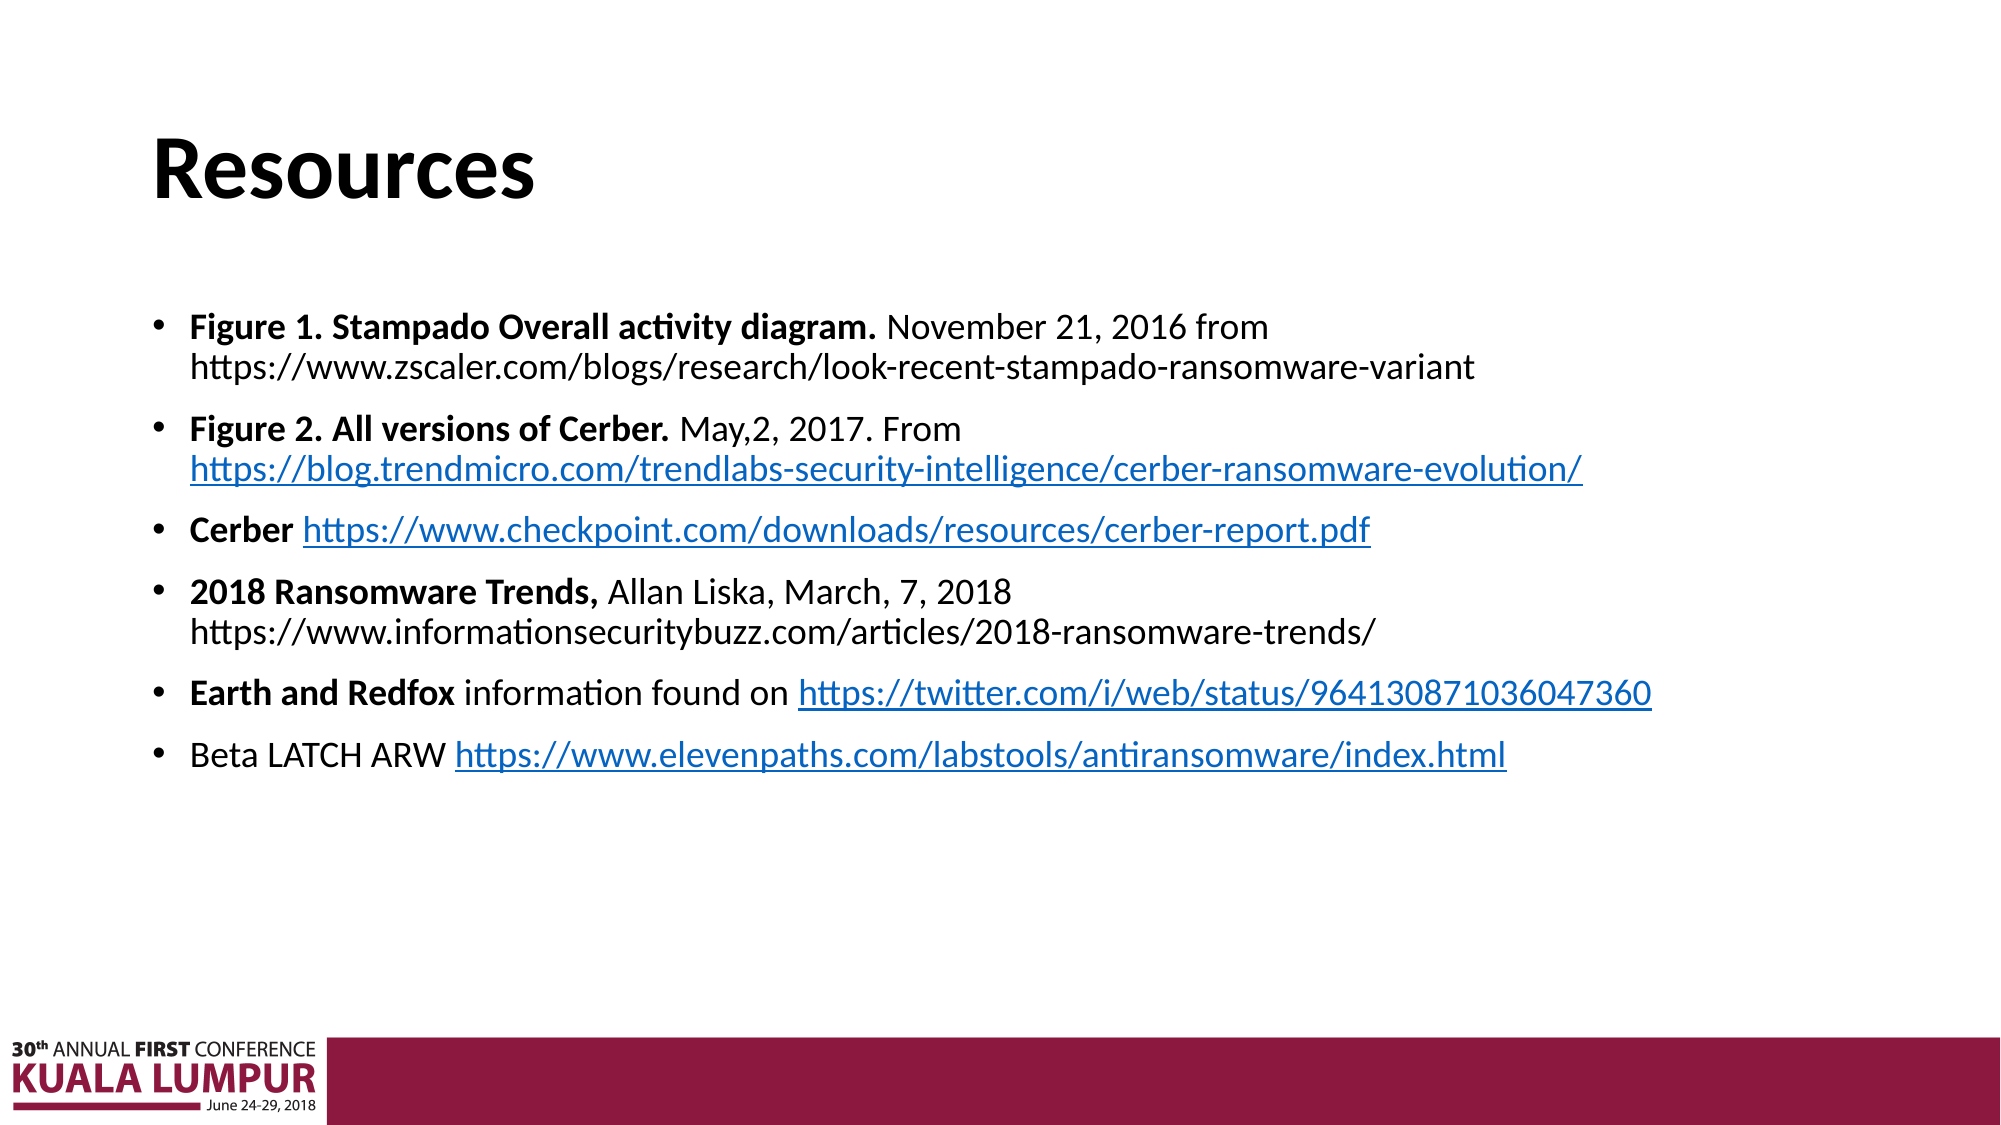

# Resources
Figure 1. Stampado Overall activity diagram. November 21, 2016 from https://www.zscaler.com/blogs/research/look-recent-stampado-ransomware-variant
Figure 2. All versions of Cerber. May,2, 2017. From https://blog.trendmicro.com/trendlabs-security-intelligence/cerber-ransomware-evolution/
Cerber https://www.checkpoint.com/downloads/resources/cerber-report.pdf
2018 Ransomware Trends, Allan Liska, March, 7, 2018 https://www.informationsecuritybuzz.com/articles/2018-ransomware-trends/
Earth and Redfox information found on https://twitter.com/i/web/status/964130871036047360
Beta LATCH ARW https://www.elevenpaths.com/labstools/antiransomware/index.html